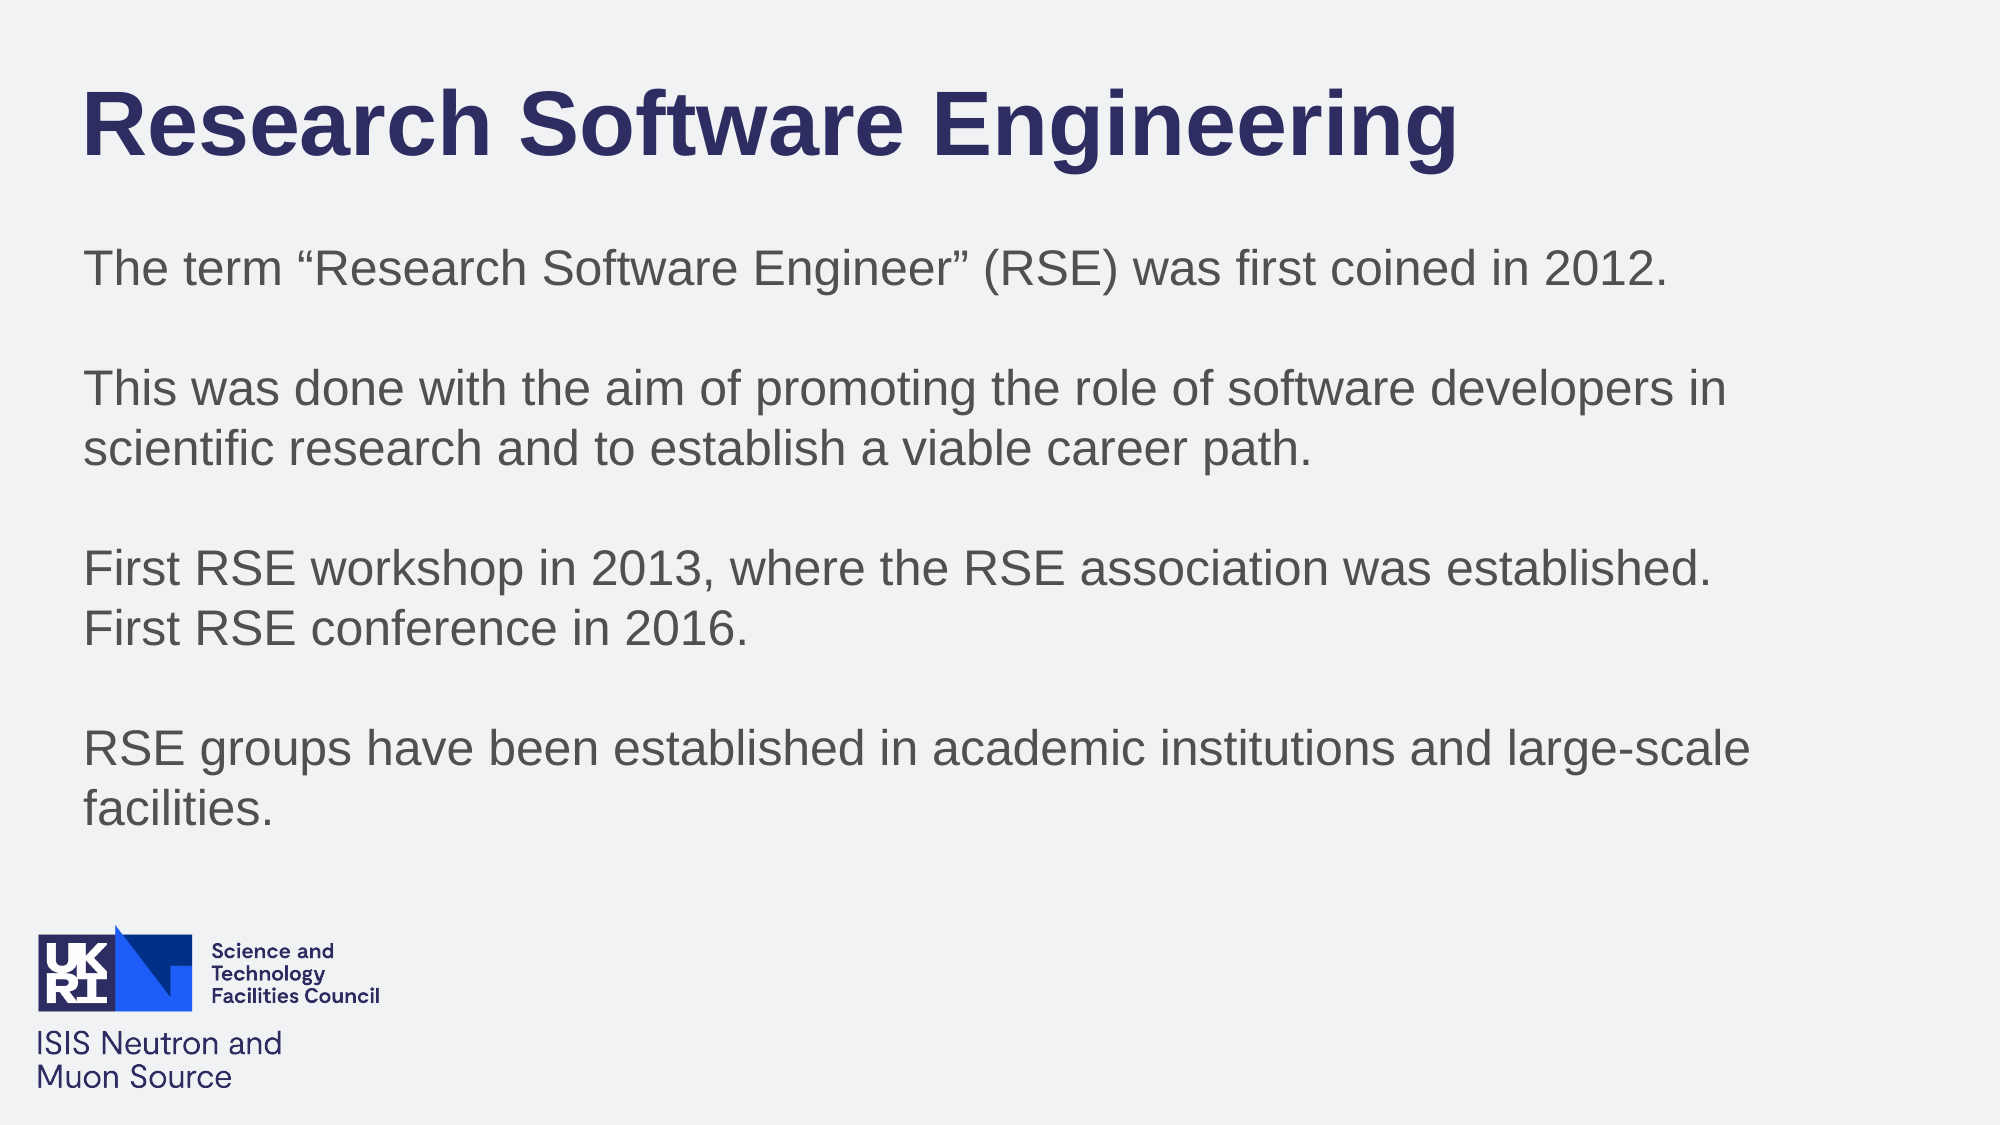

Research Software Engineering
The term “Research Software Engineer” (RSE) was first coined in 2012.

This was done with the aim of promoting the role of software developers in scientific research and to establish a viable career path.

First RSE workshop in 2013, where the RSE association was established. First RSE conference in 2016.

RSE groups have been established in academic institutions and large-scale facilities.